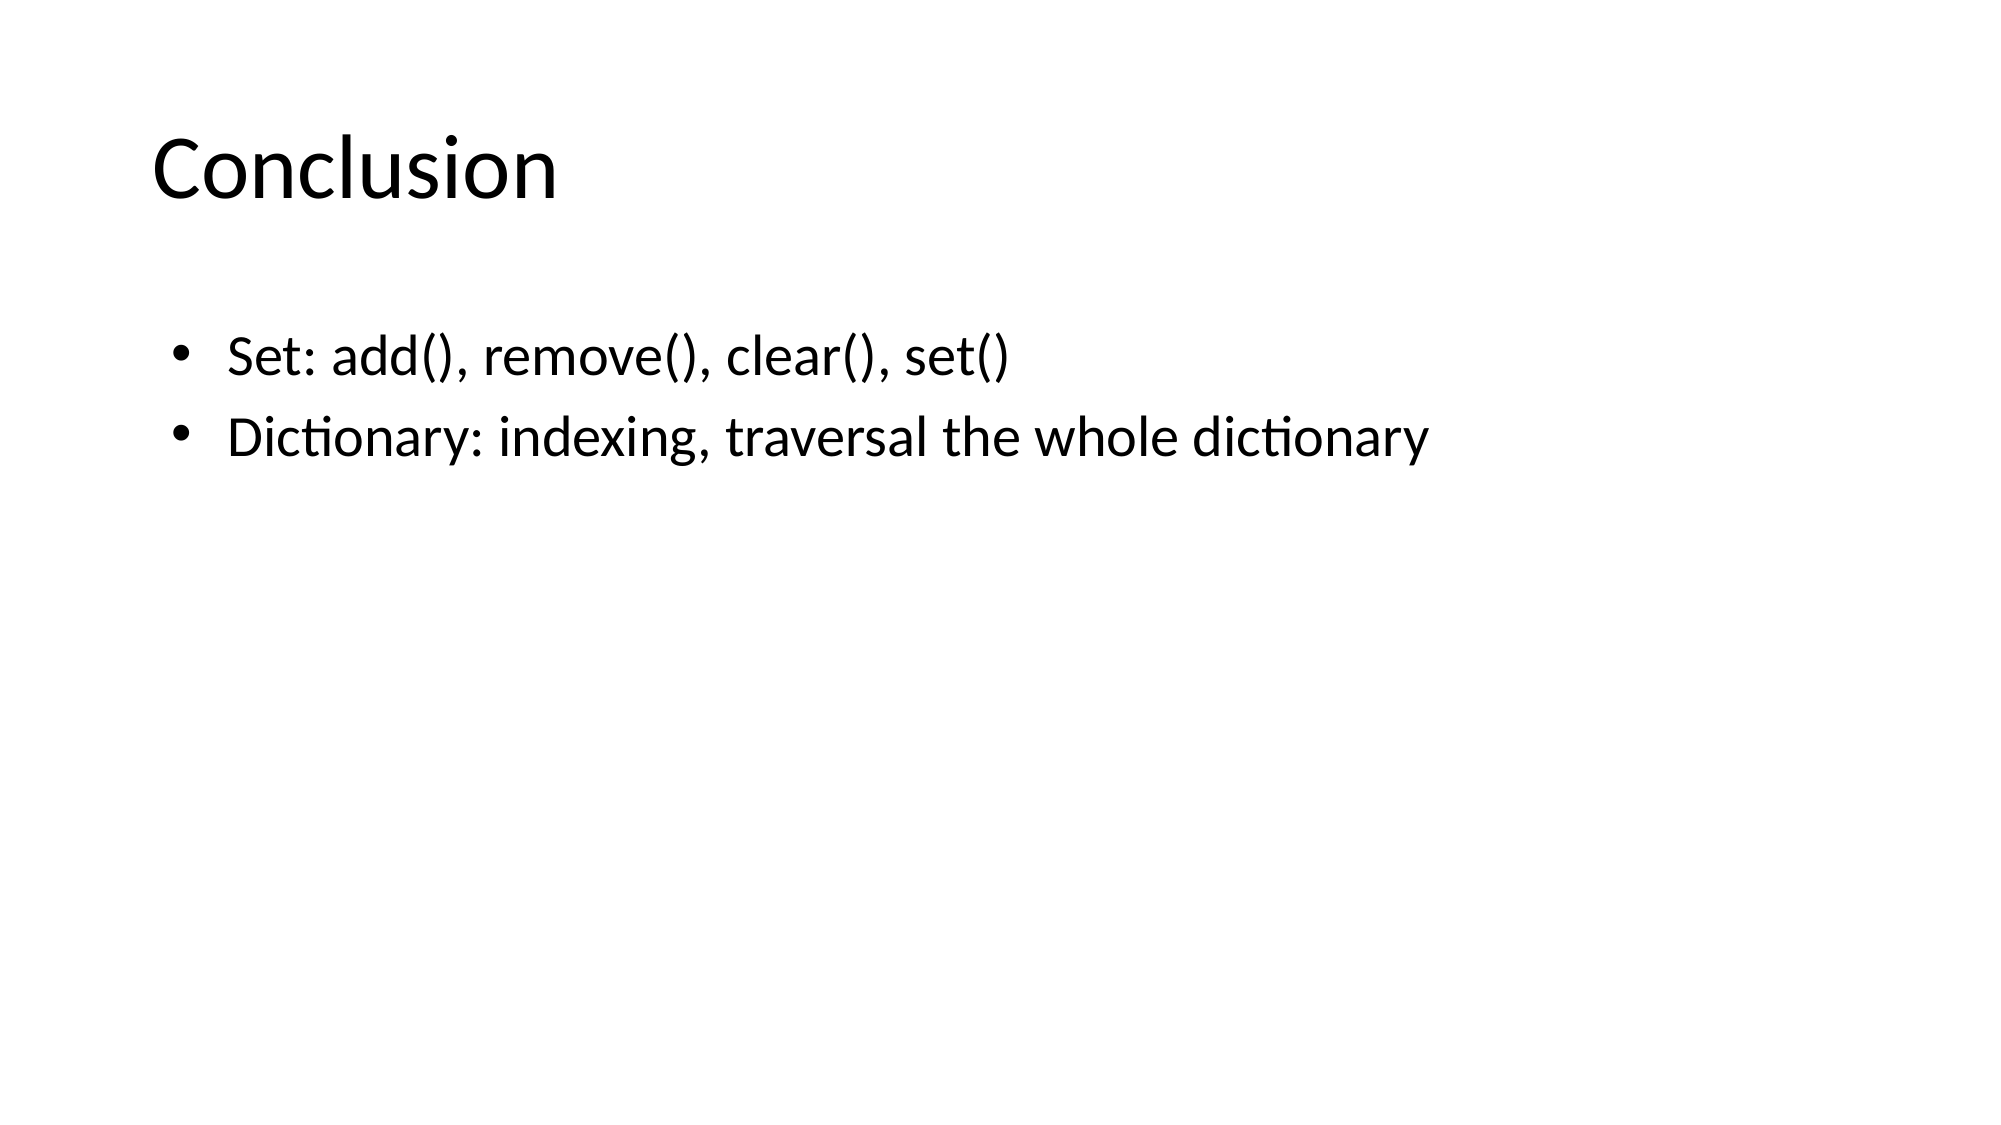

# Conclusion
Set: add(), remove(), clear(), set()
Dictionary: indexing, traversal the whole dictionary